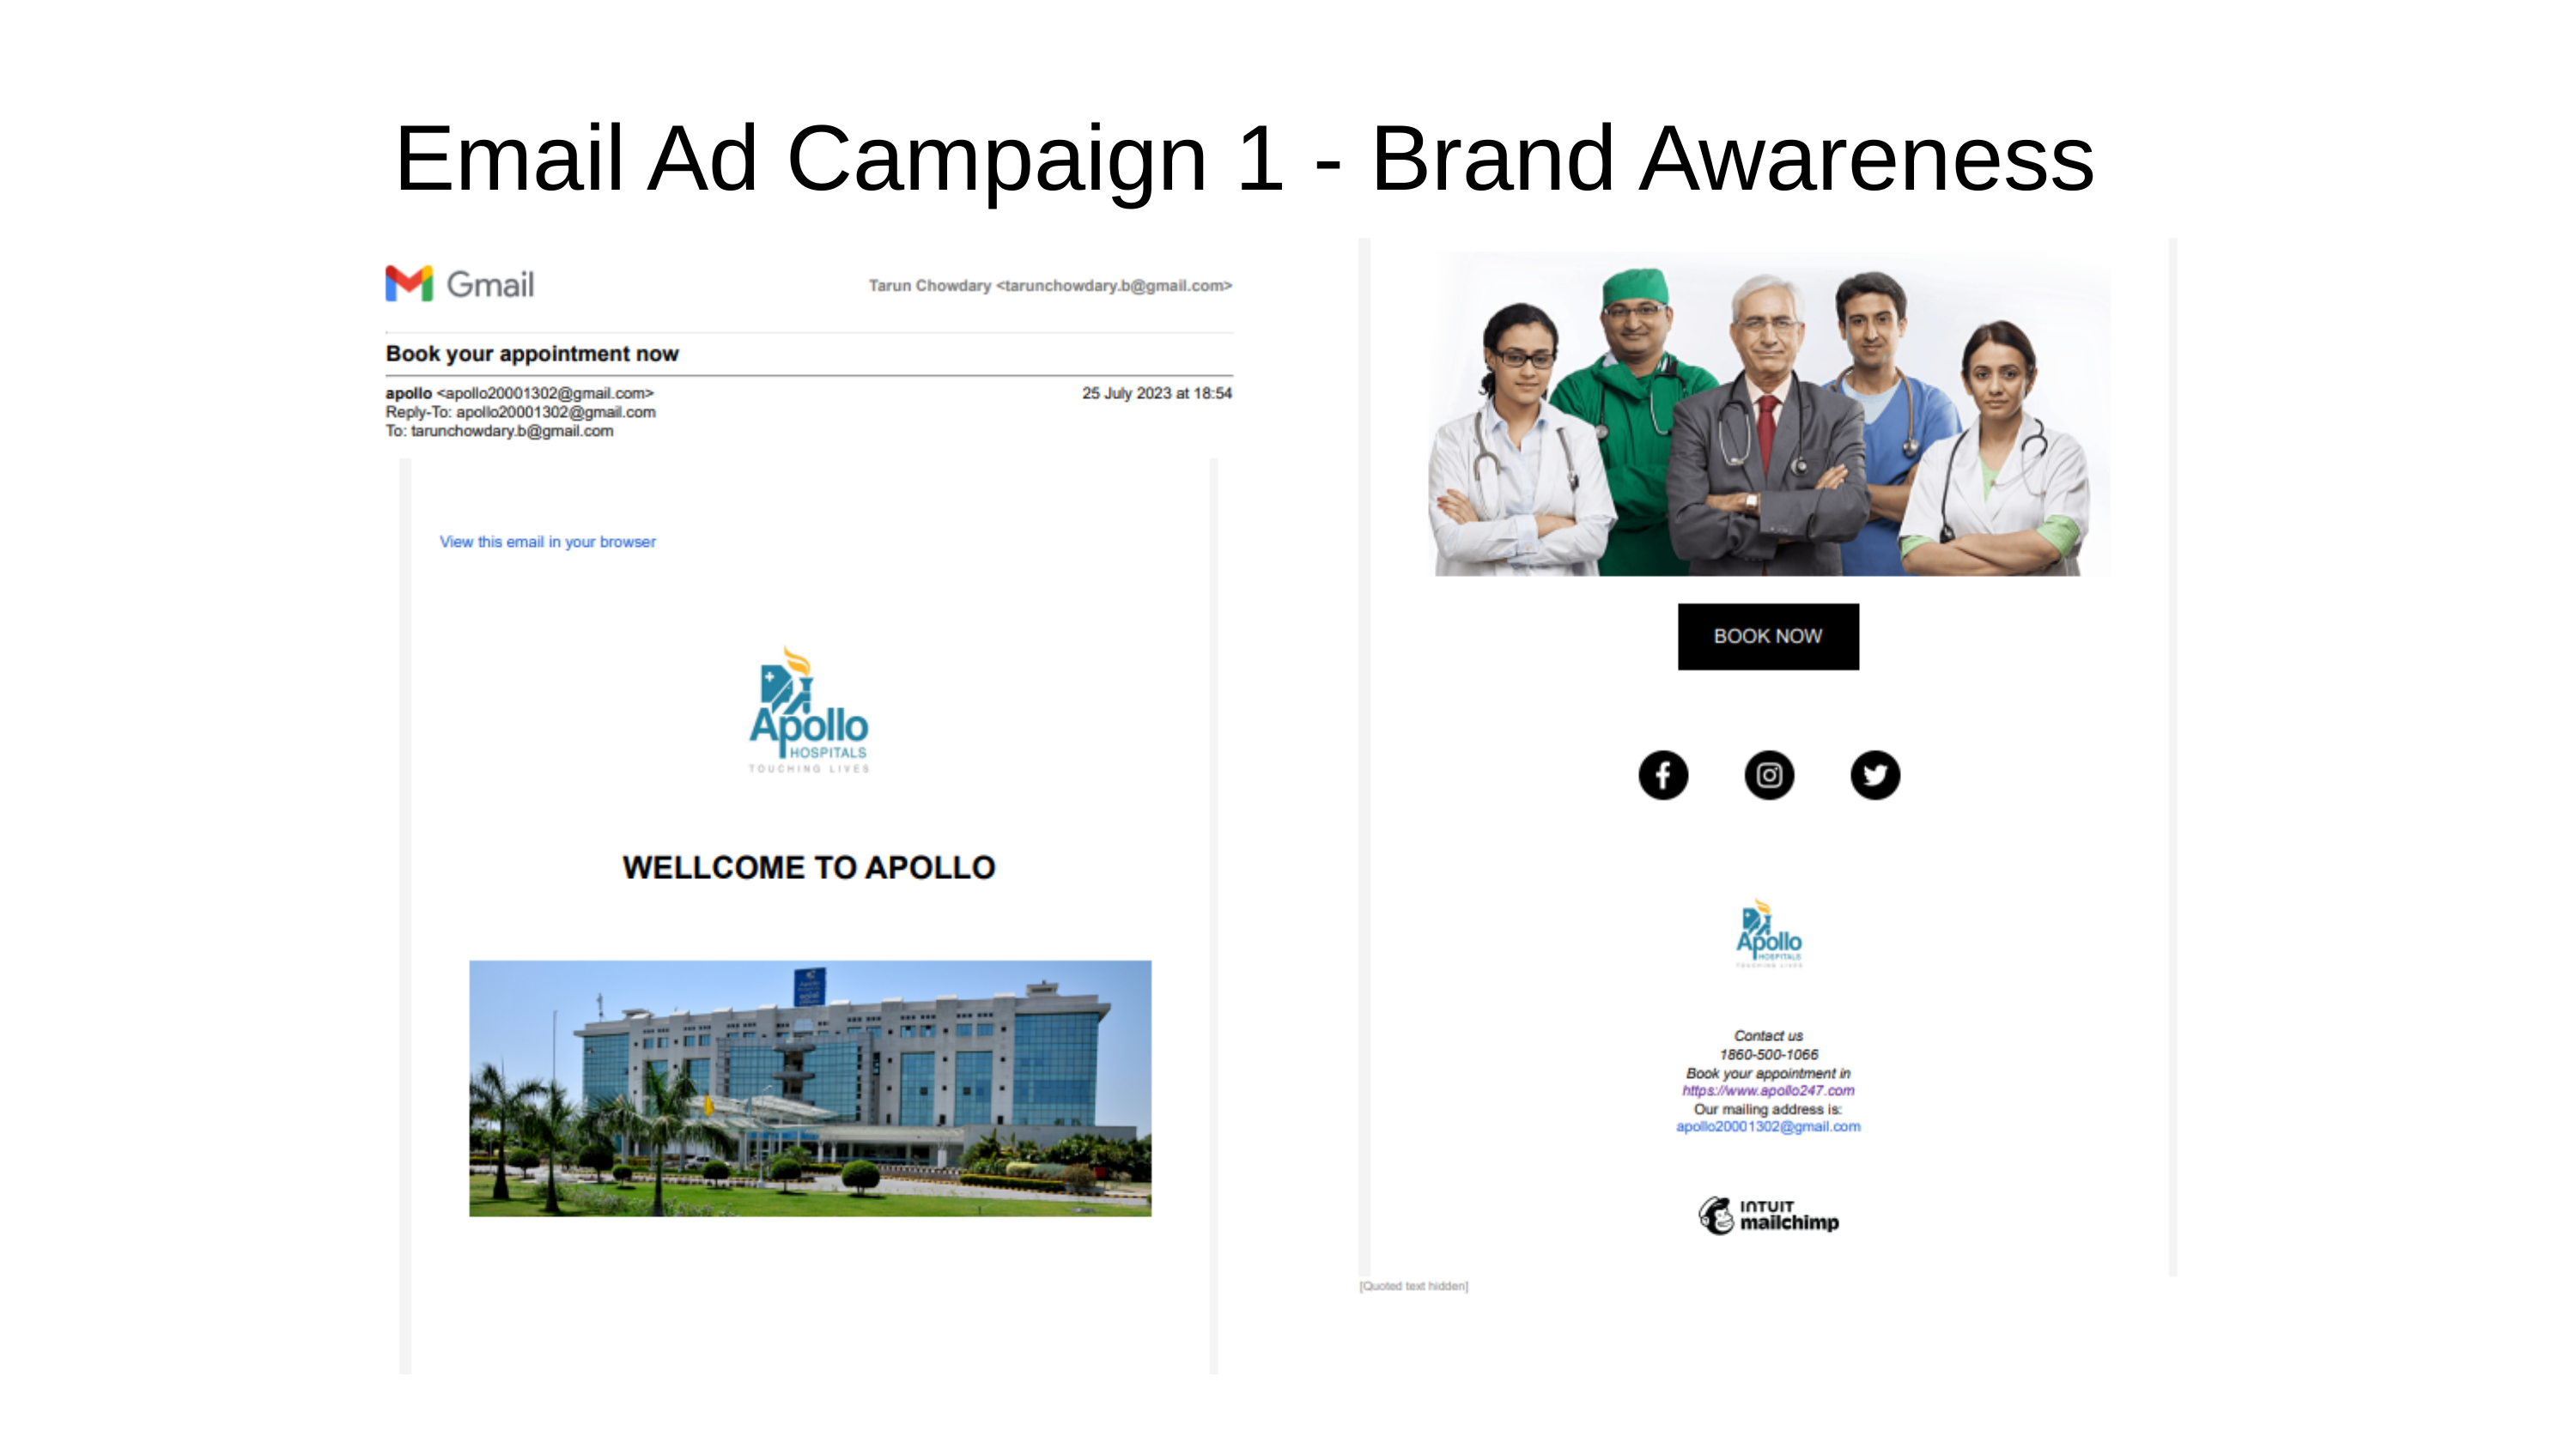

Email Ad Campaign 1 - Brand Awareness